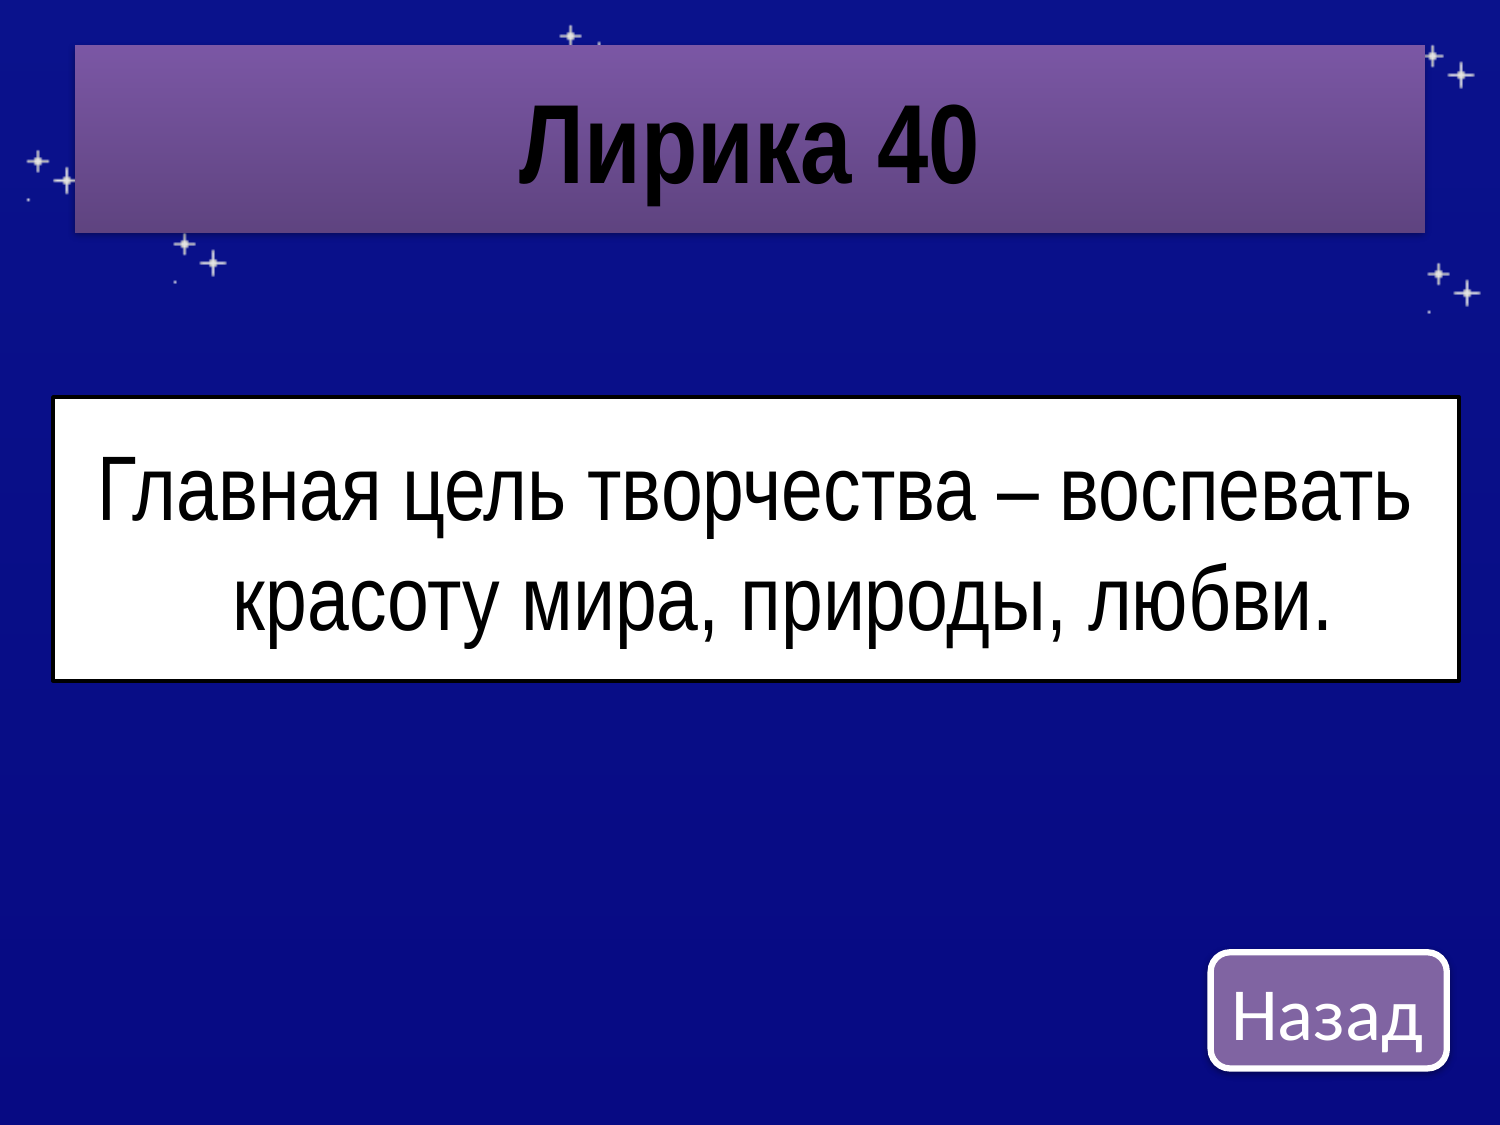

# Лирика 40
Главная цель творчества – воспевать красоту мира, природы, любви.
Назад